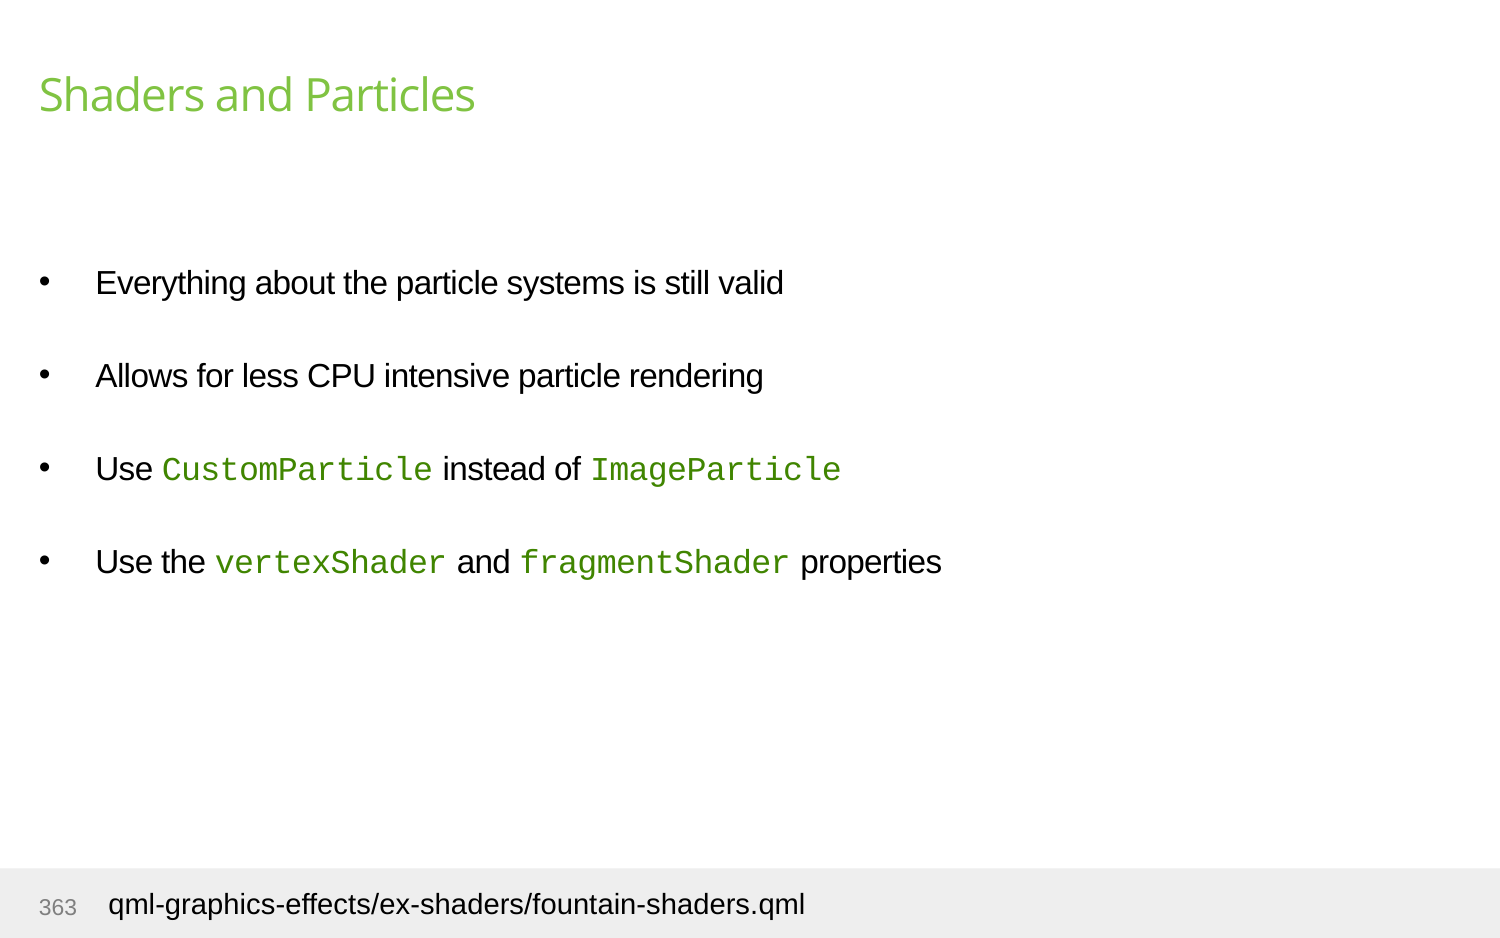

# Shaders and Particles
Everything about the particle systems is still valid

Allows for less CPU intensive particle rendering

Use CustomParticle instead of ImageParticle

Use the vertexShader and fragmentShader properties
qml-graphics-effects/ex-shaders/fountain-shaders.qml
363